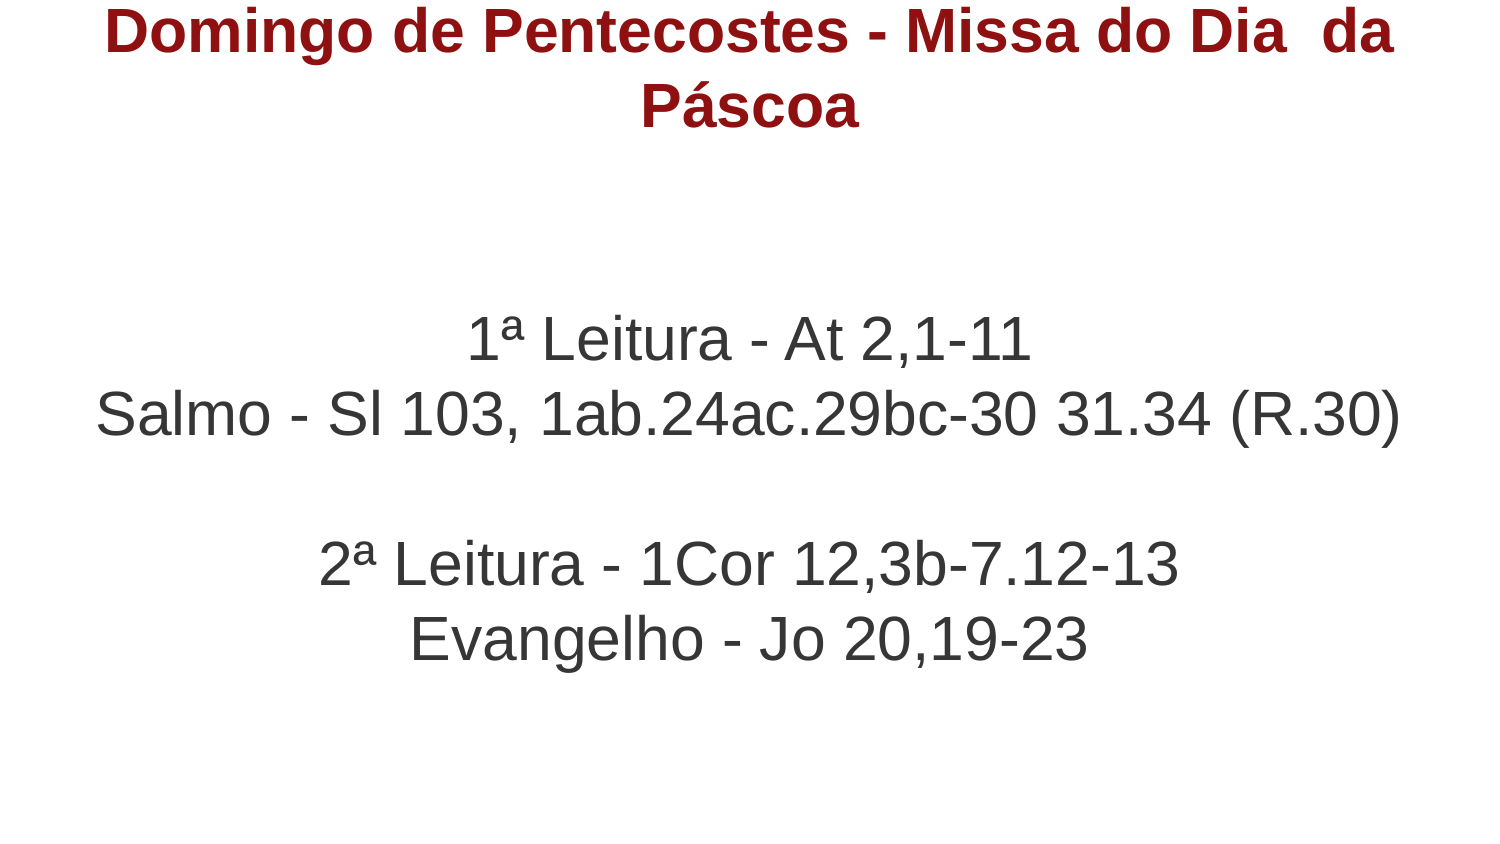

Domingo de Pentecostes - Missa do Dia  da Páscoa
1ª Leitura - At 2,1-11
Salmo - Sl 103, 1ab.24ac.29bc-30 31.34 (R.30)

2ª Leitura - 1Cor 12,3b-7.12-13
Evangelho - Jo 20,19-23